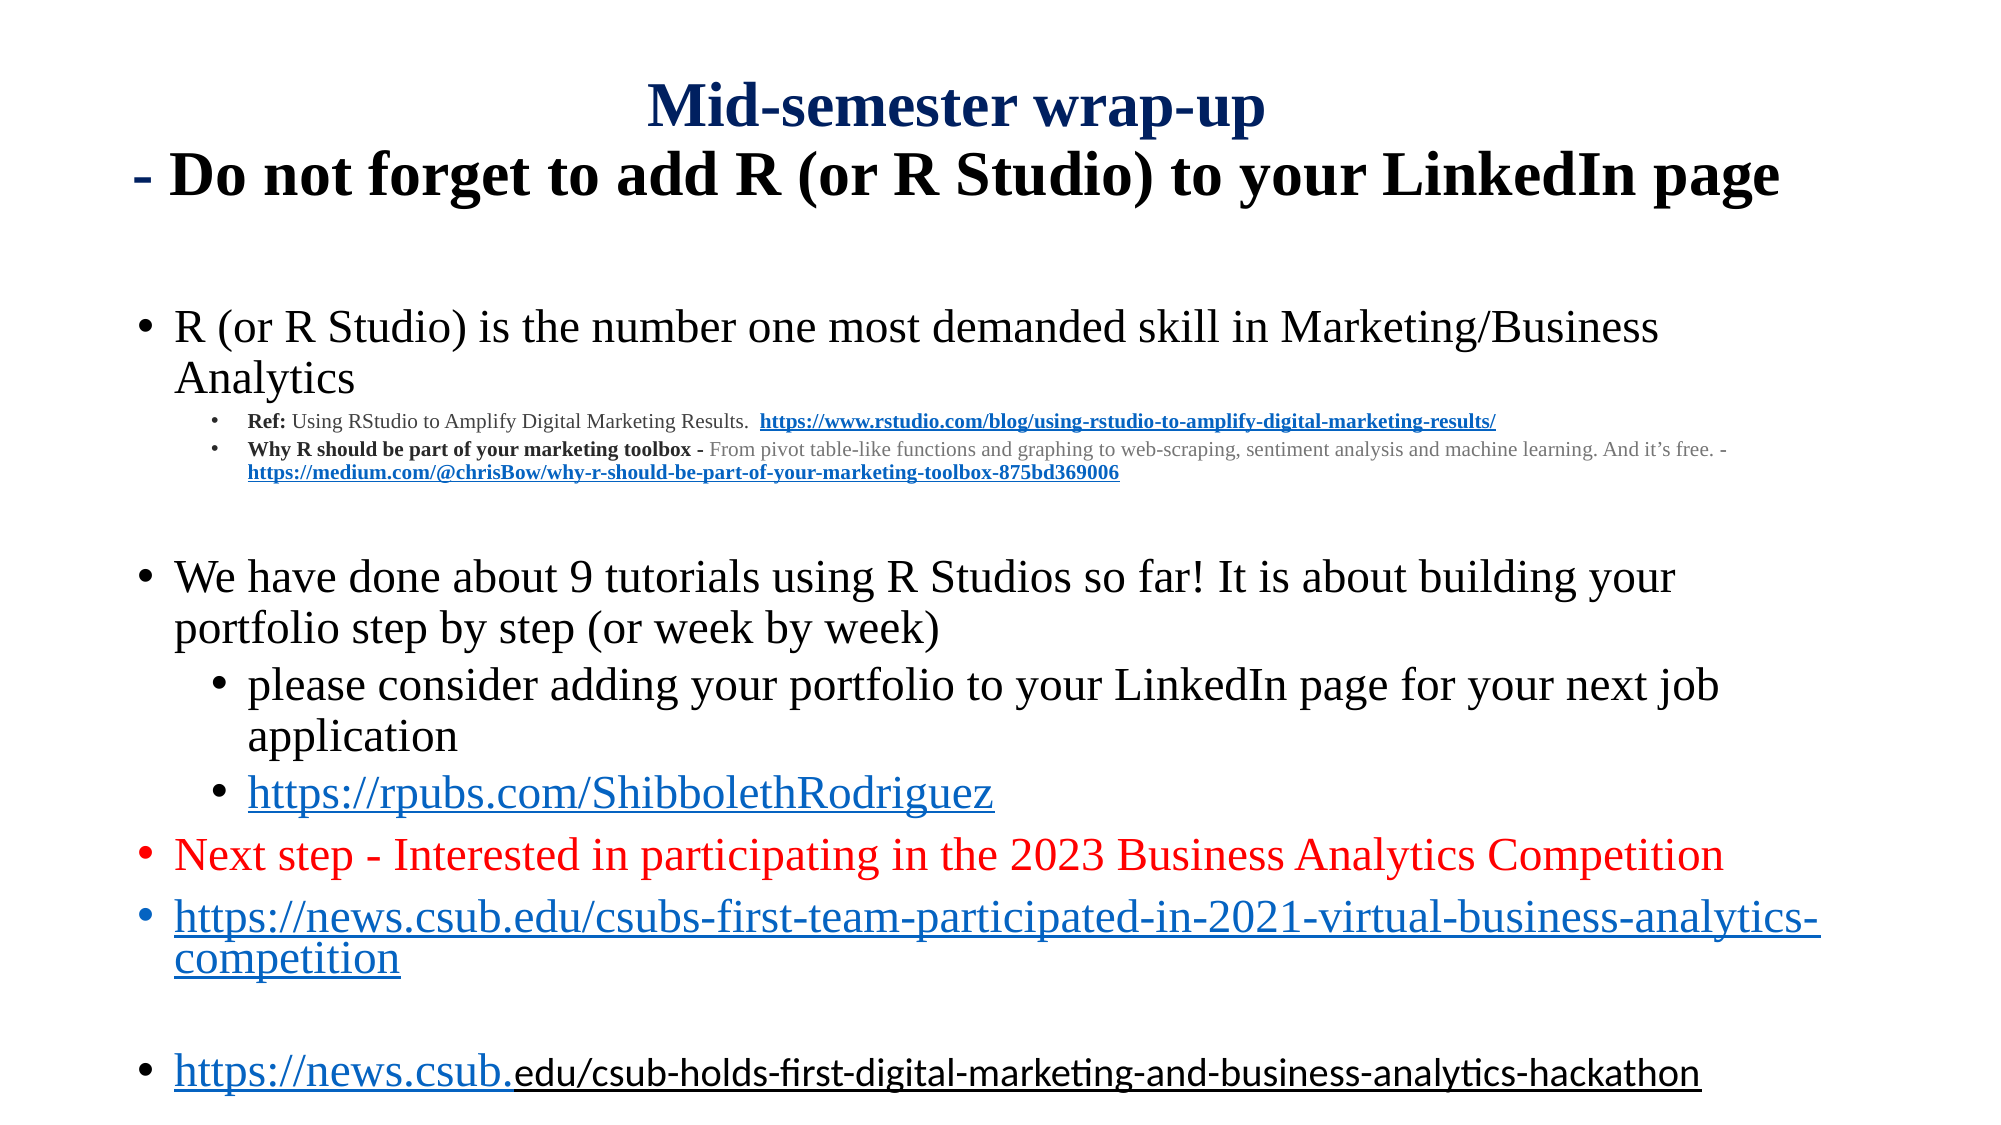

# Mid-semester wrap-up - Do not forget to add R (or R Studio) to your LinkedIn page
R (or R Studio) is the number one most demanded skill in Marketing/Business Analytics
Ref: Using RStudio to Amplify Digital Marketing Results.  https://www.rstudio.com/blog/using-rstudio-to-amplify-digital-marketing-results/
Why R should be part of your marketing toolbox - From pivot table-like functions and graphing to web-scraping, sentiment analysis and machine learning. And it’s free. - https://medium.com/@chrisBow/why-r-should-be-part-of-your-marketing-toolbox-875bd369006

We have done about 9 tutorials using R Studios so far! It is about building your portfolio step by step (or week by week)
please consider adding your portfolio to your LinkedIn page for your next job application
https://rpubs.com/ShibbolethRodriguez
Next step - Interested in participating in the 2023 Business Analytics Competition
https://news.csub.edu/csubs-first-team-participated-in-2021-virtual-business-analytics-competition
https://news.csub.edu/csub-holds-first-digital-marketing-and-business-analytics-hackathon